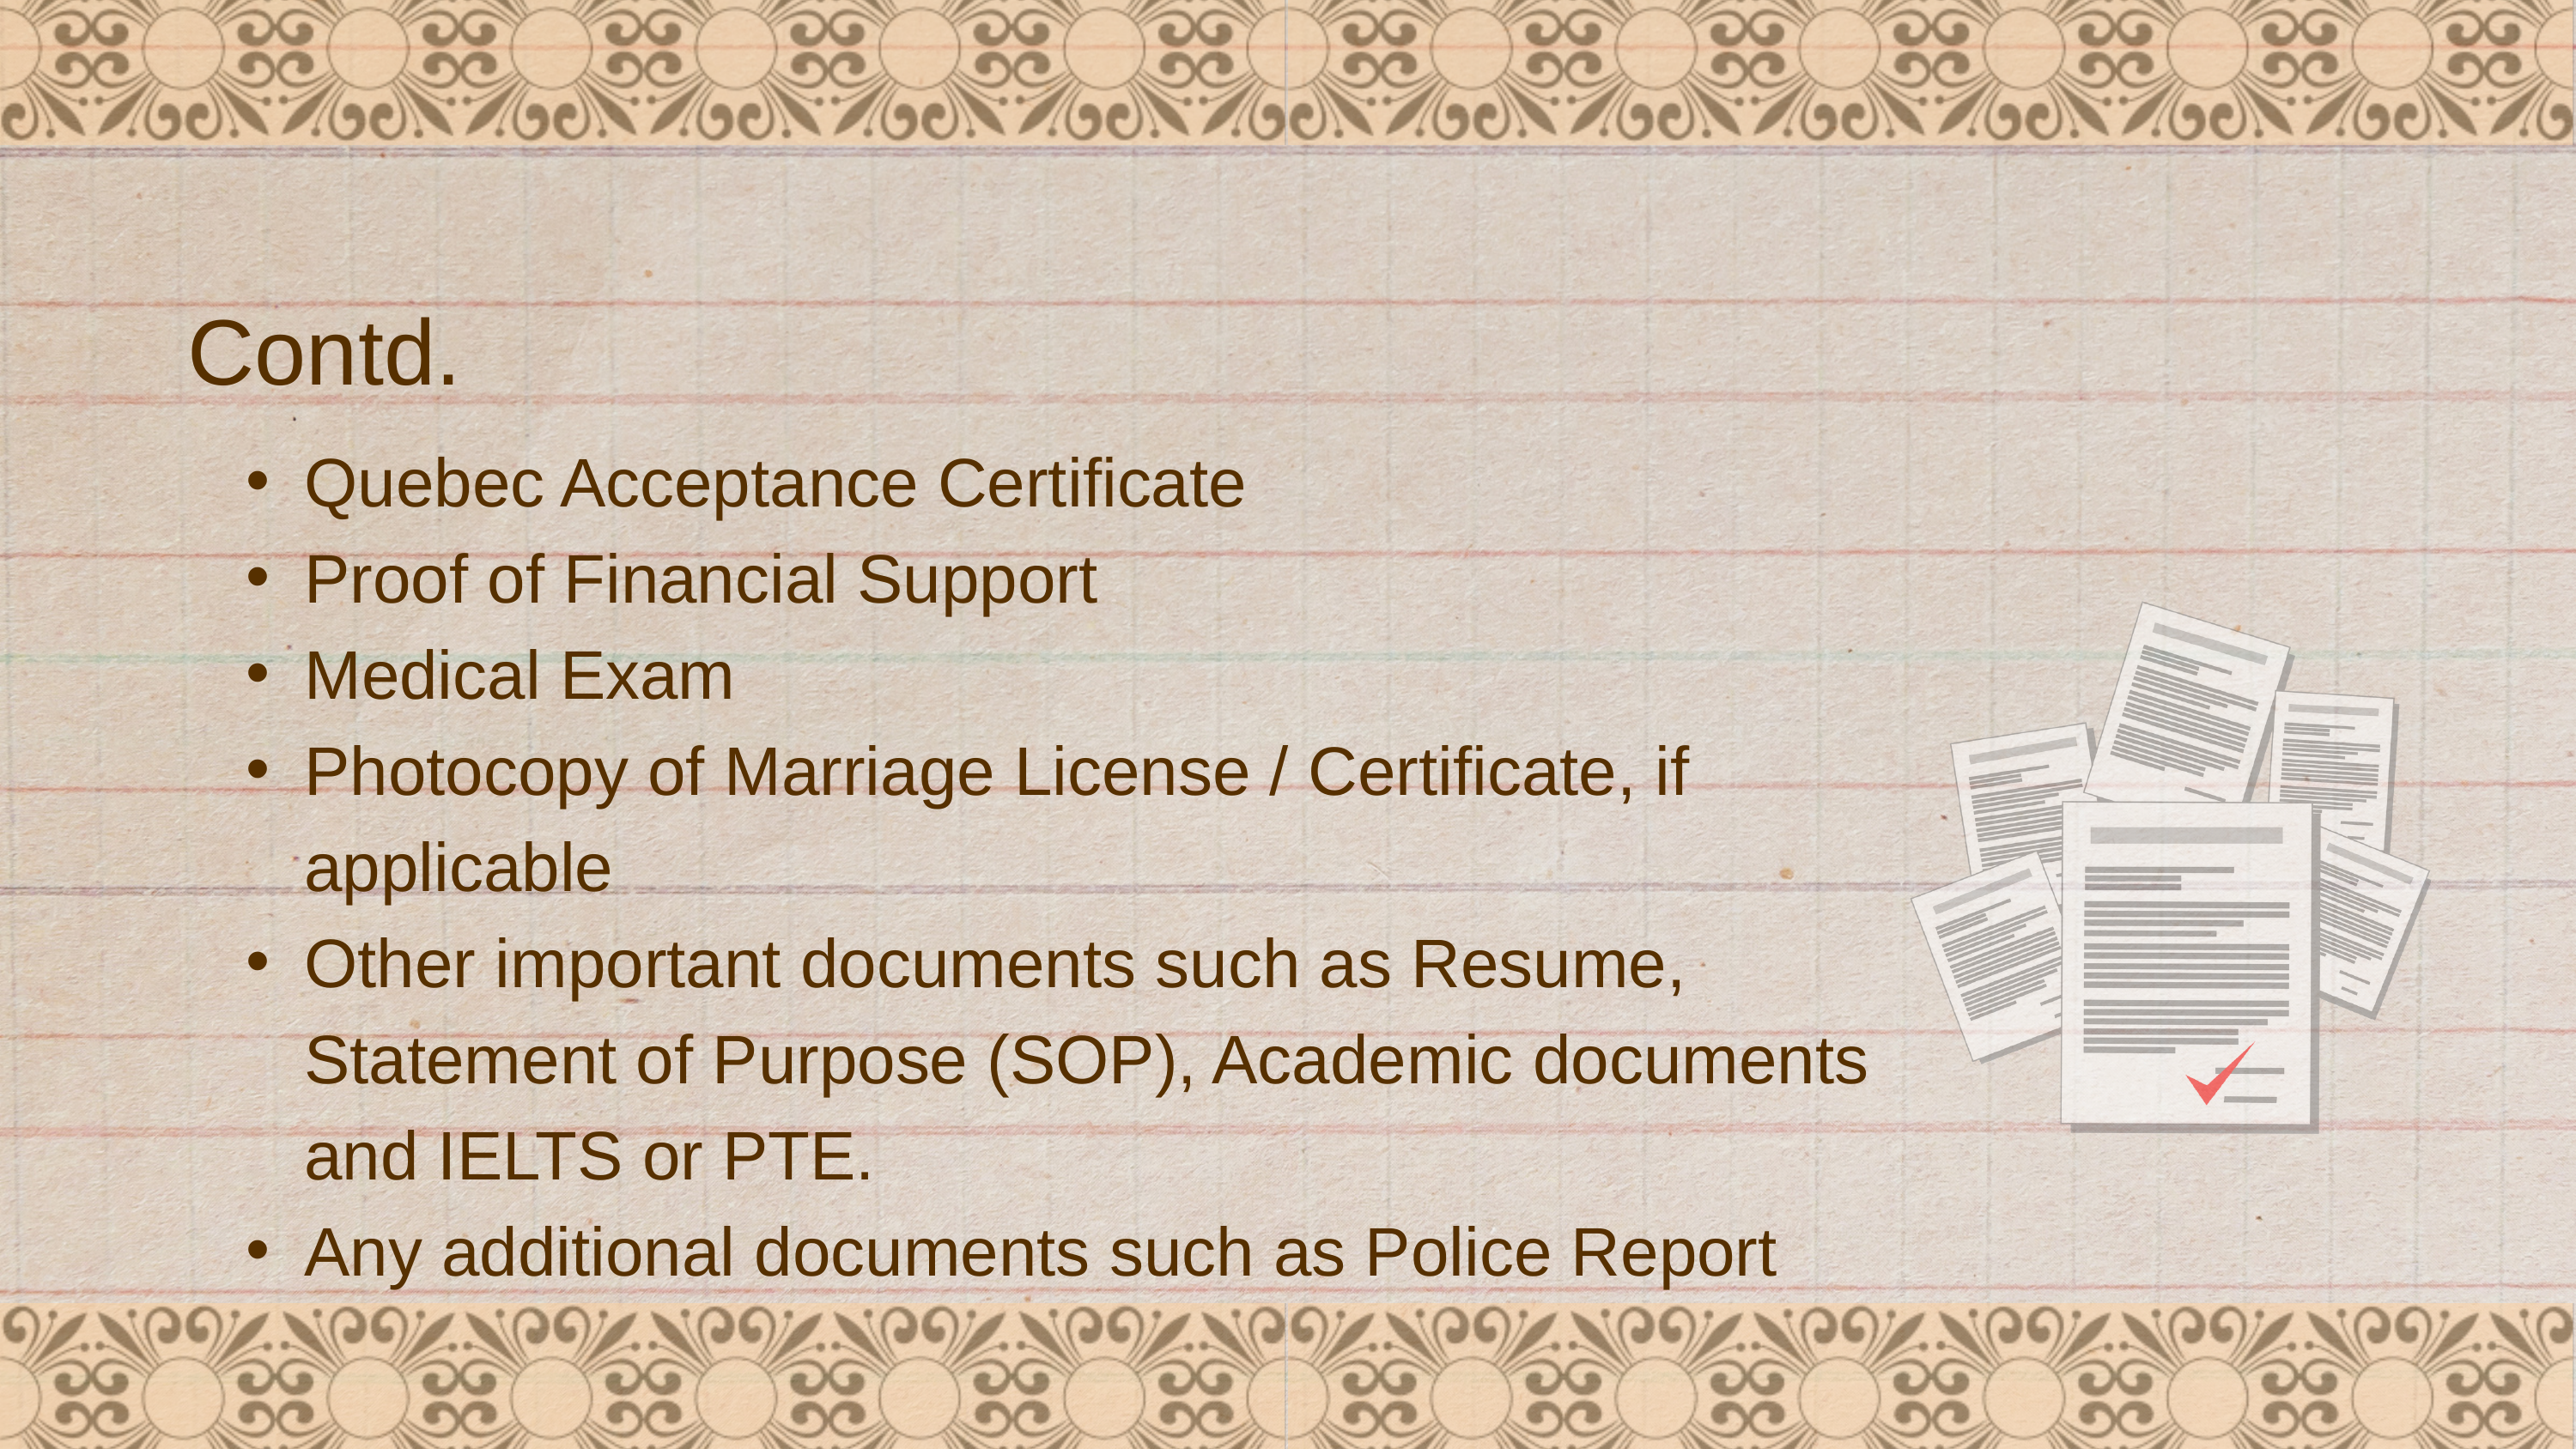

Contd.
Quebec Acceptance Certificate
Proof of Financial Support
Medical Exam
Photocopy of Marriage License / Certificate, if applicable
Other important documents such as Resume, Statement of Purpose (SOP), Academic documents and IELTS or PTE.
Any additional documents such as Police Report